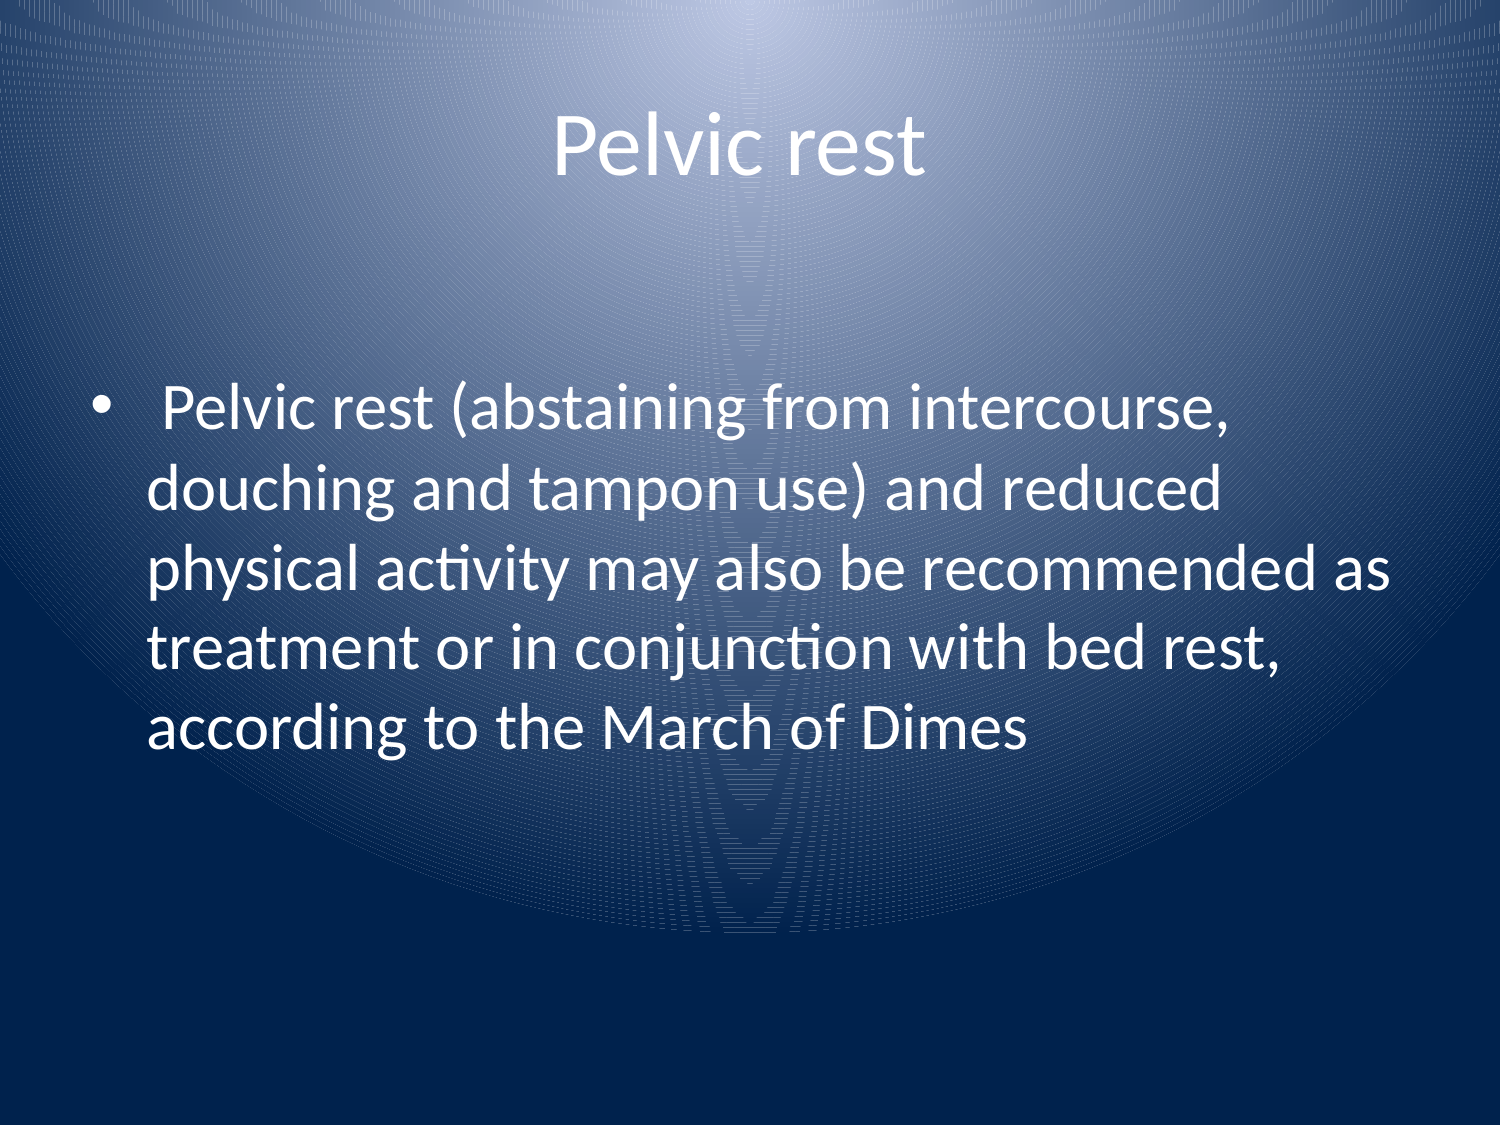

# Pelvic rest

 Pelvic rest (abstaining from intercourse, douching and tampon use) and reduced physical activity may also be recommended as treatment or in conjunction with bed rest, according to the March of Dimes